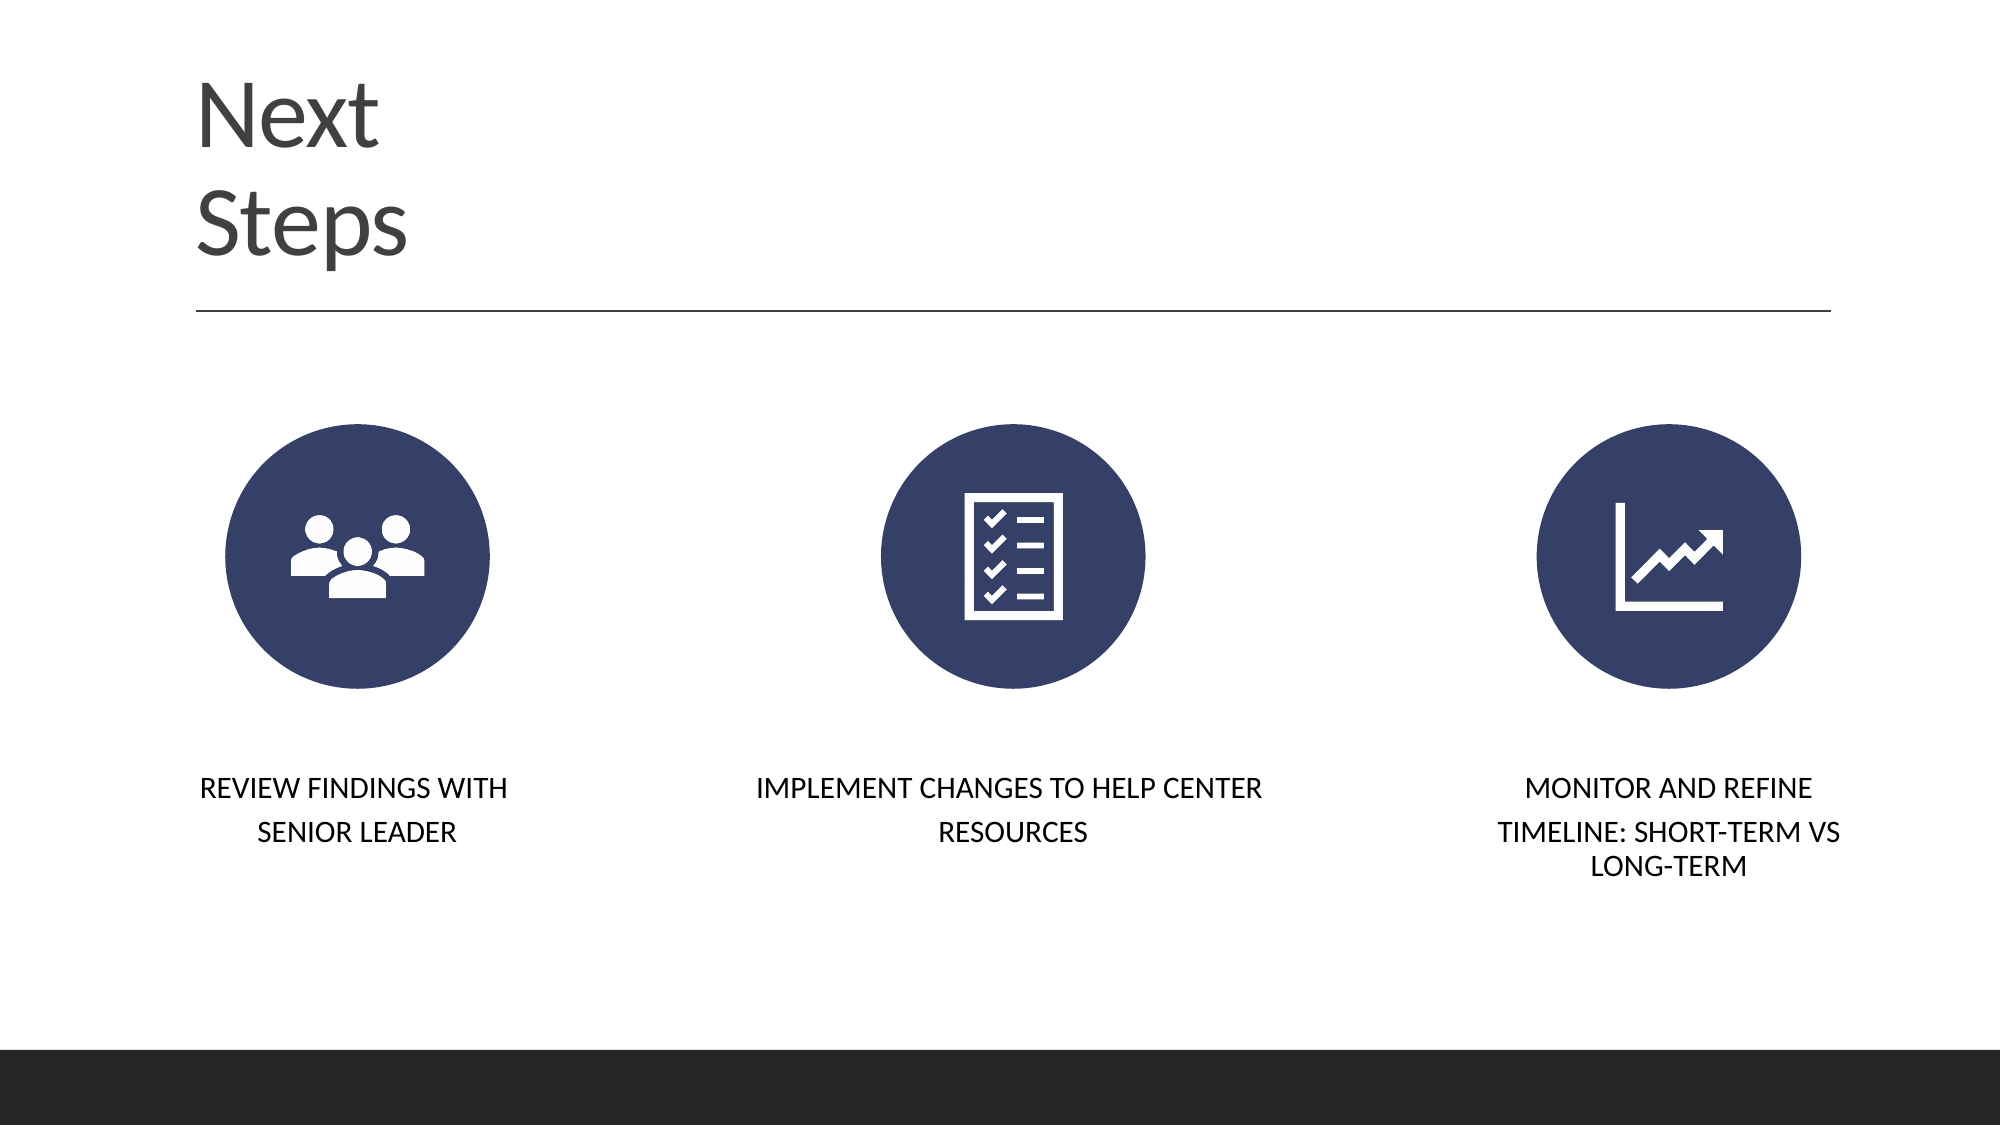

# Next Steps
Review findings with
Senior LEADER
Implement changes to Help Center
resources
MONITOR AND REFINE
TIMELINE: SHORT-TERM VS LONG-TERM